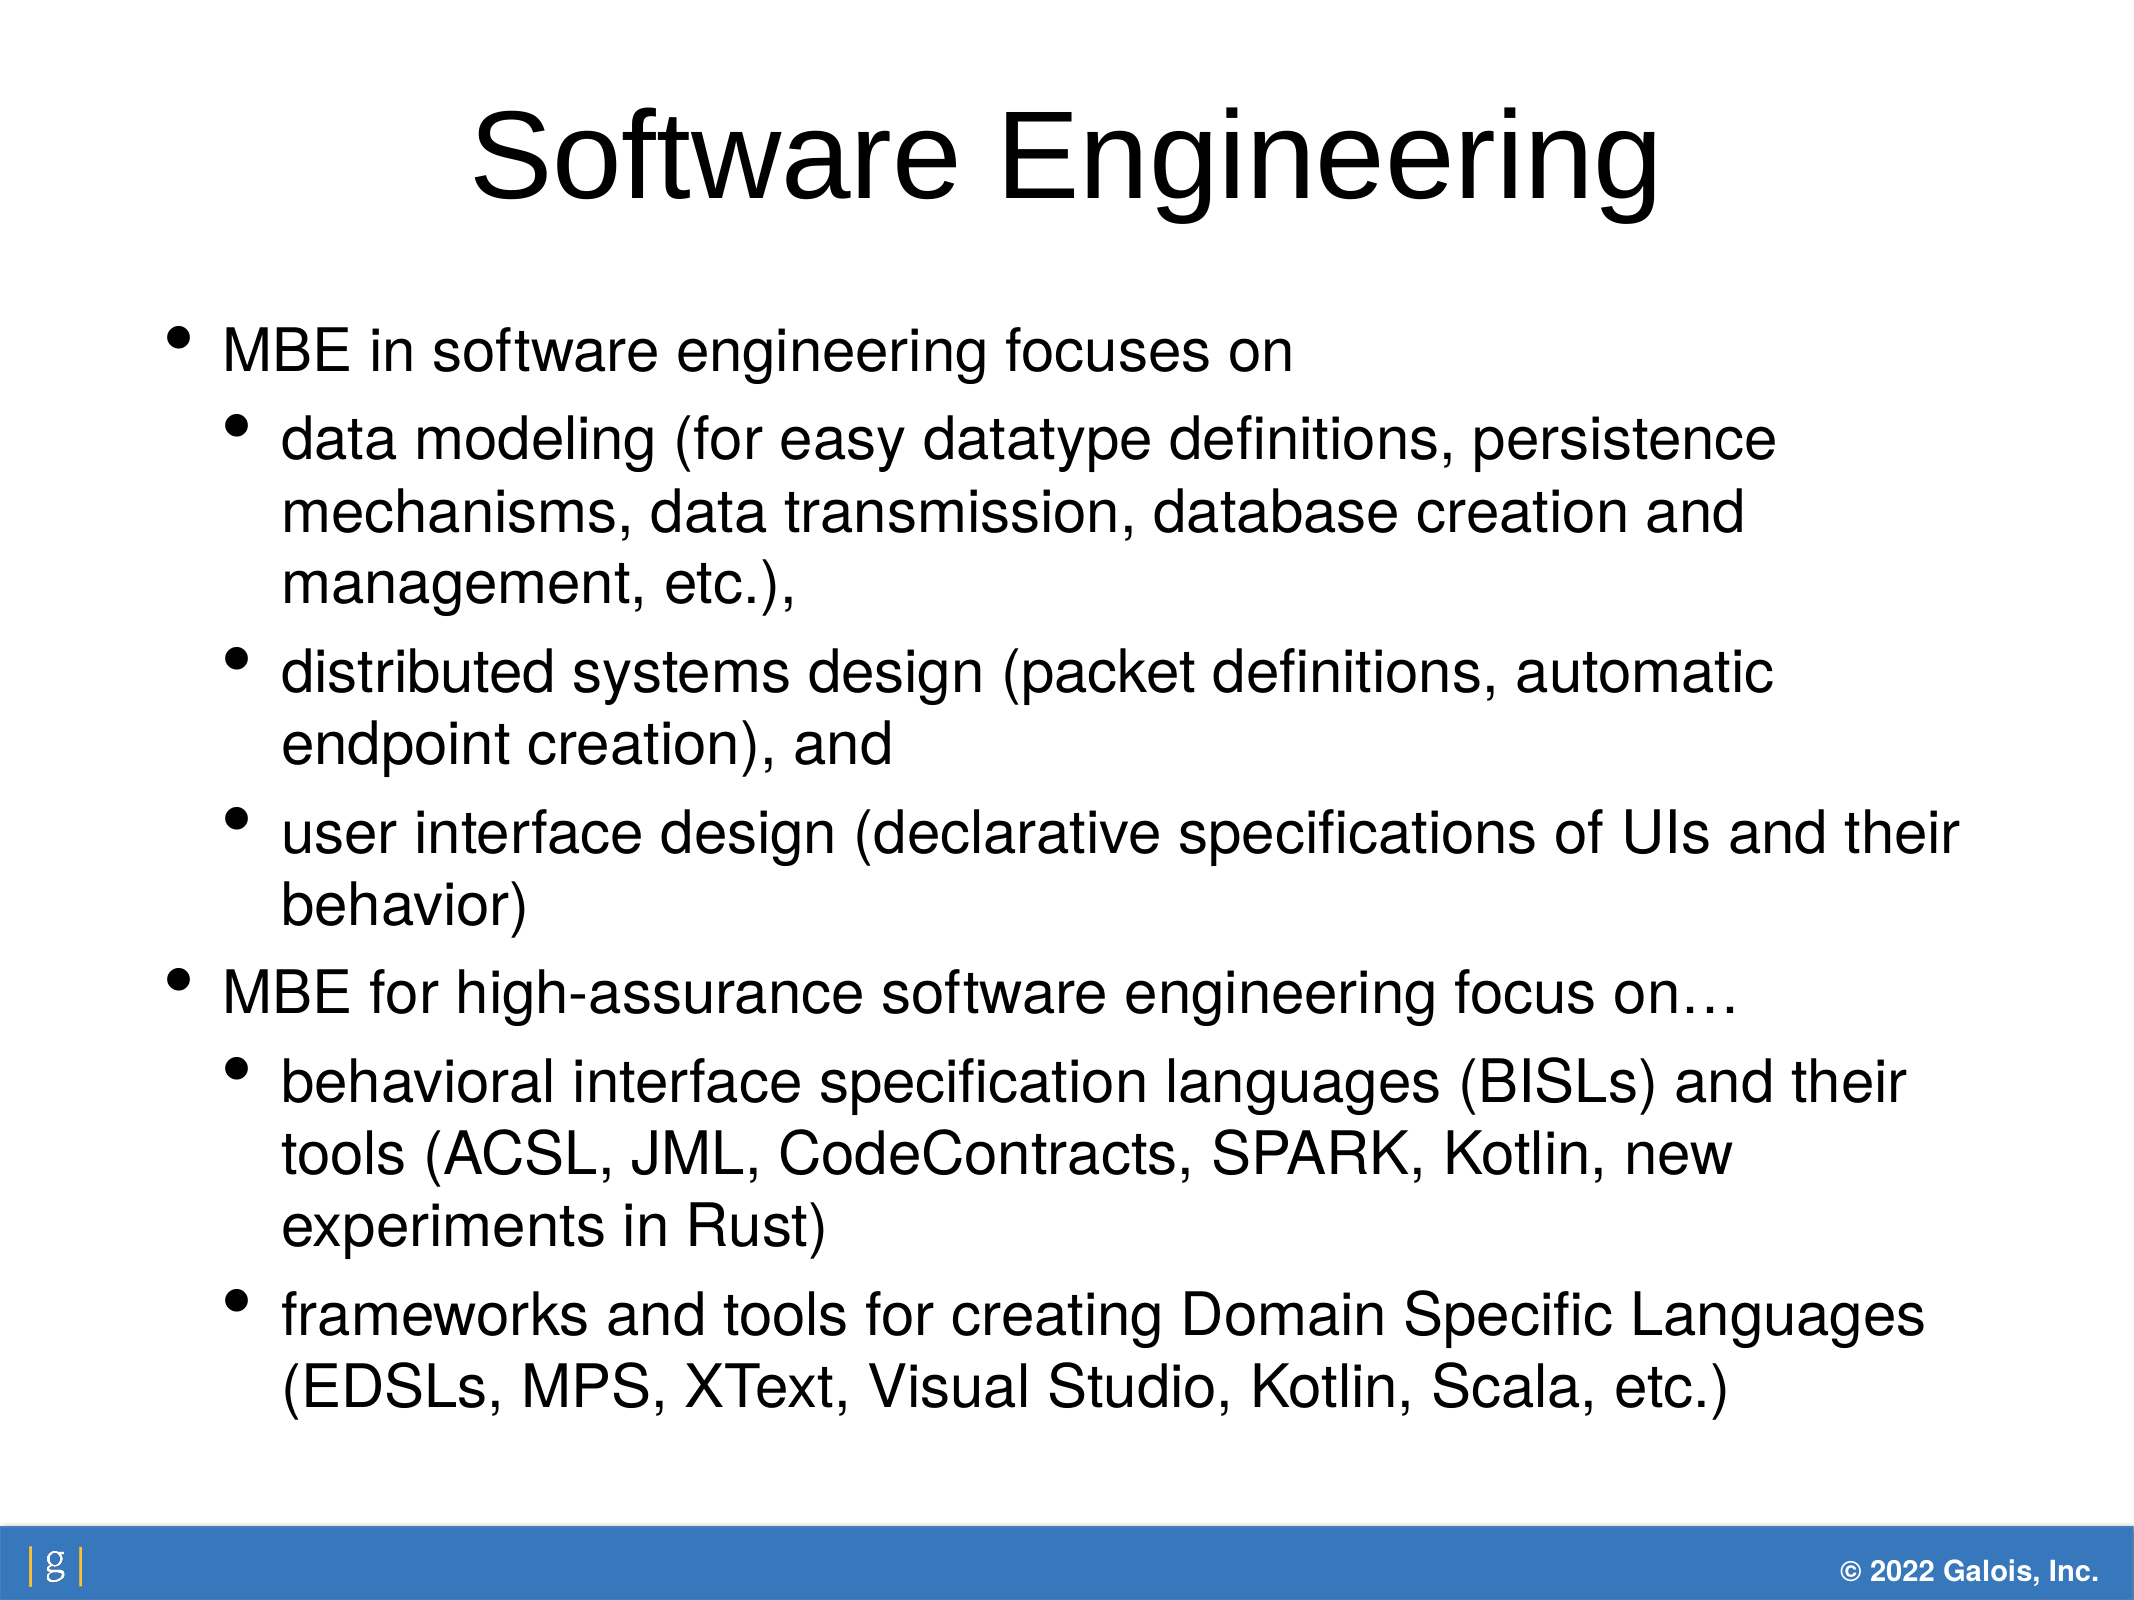

Software Engineering
MBE in software engineering focuses on
data modeling (for easy datatype definitions, persistence mechanisms, data transmission, database creation and management, etc.),
distributed systems design (packet definitions, automatic endpoint creation), and
user interface design (declarative specifications of UIs and their behavior)
MBE for high-assurance software engineering focus on…
behavioral interface specification languages (BISLs) and their tools (ACSL, JML, CodeContracts, SPARK, Kotlin, new experiments in Rust)
frameworks and tools for creating Domain Specific Languages (EDSLs, MPS, XText, Visual Studio, Kotlin, Scala, etc.)
56